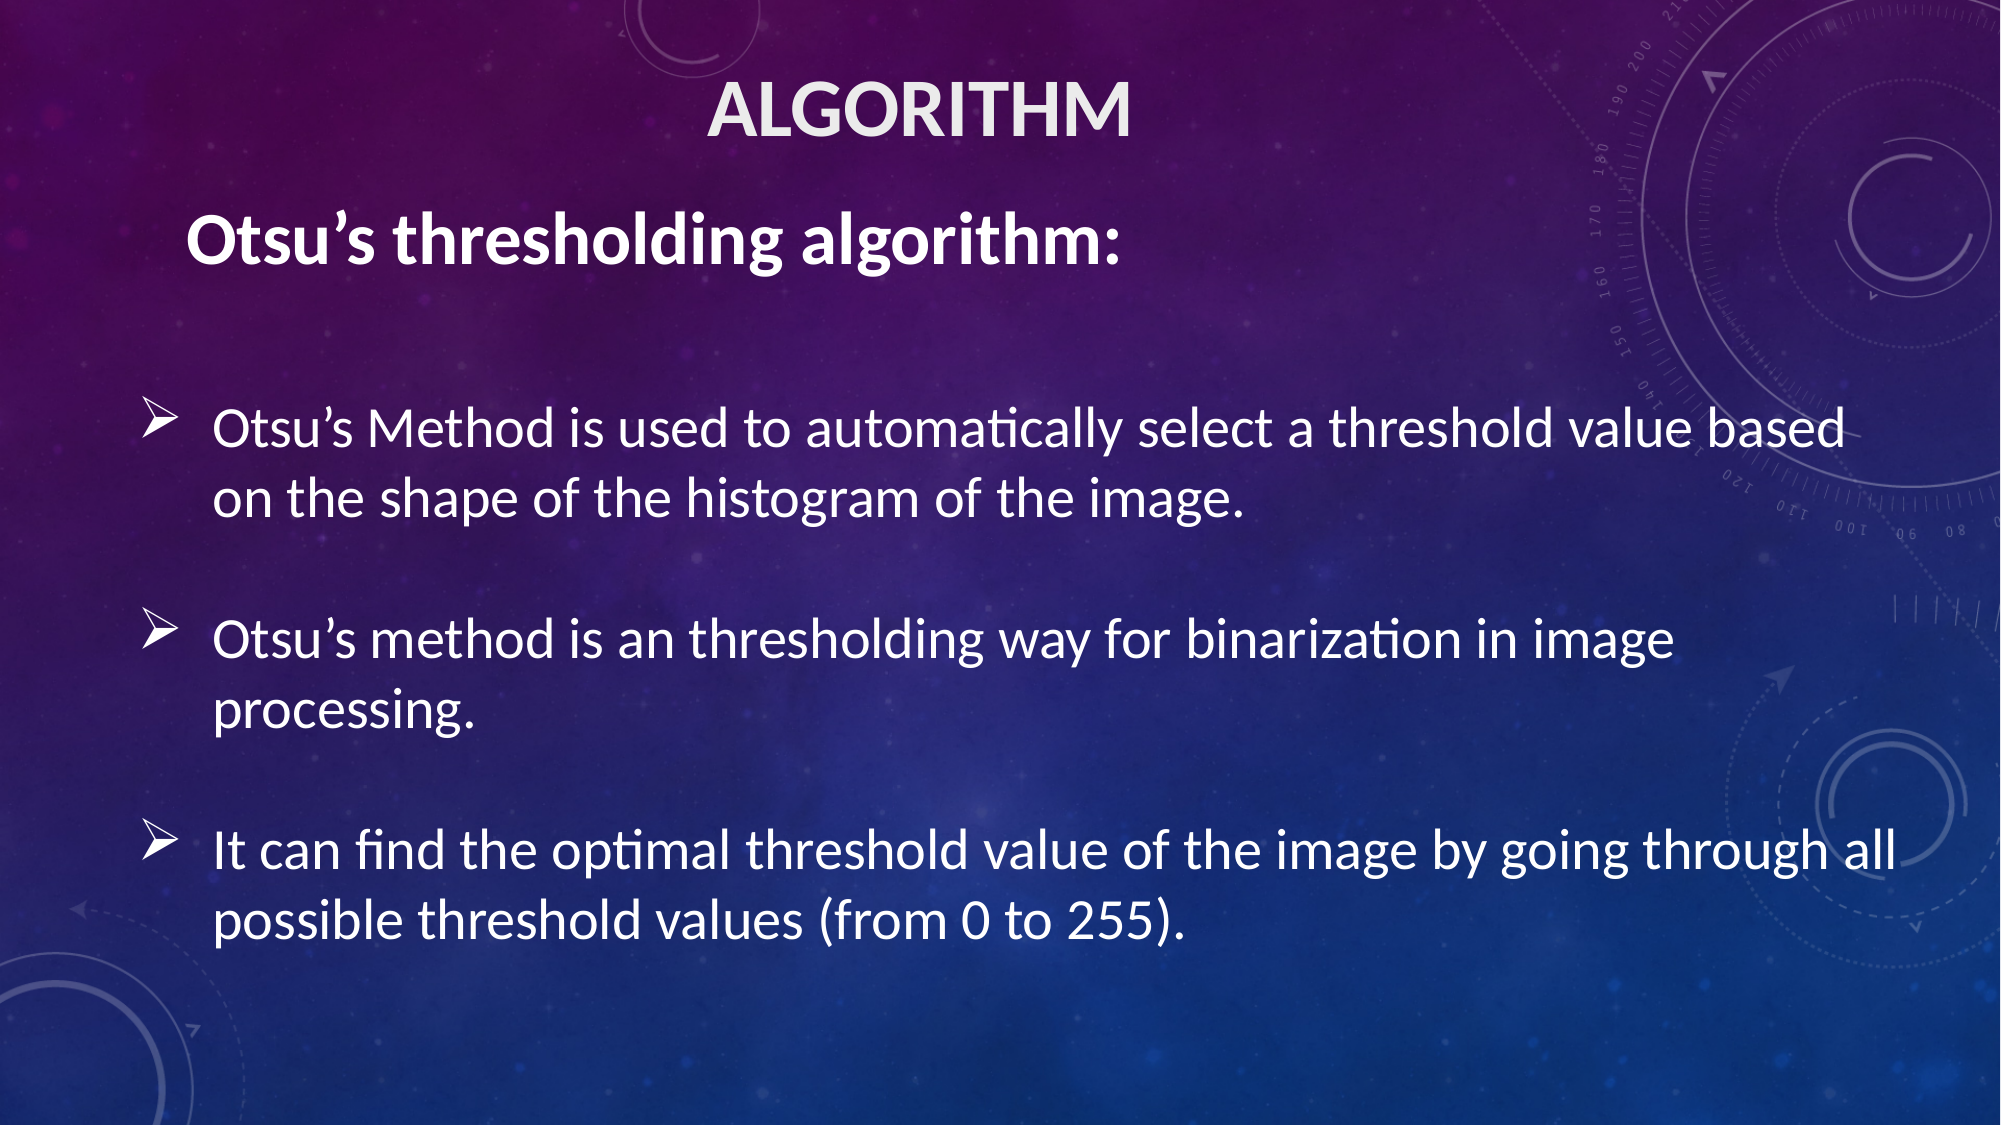

# ALGORITHM
Otsu’s thresholding algorithm:

Otsu’s Method is used to automatically select a threshold value based on the shape of the histogram of the image.

Otsu’s method is an thresholding way for binarization in image processing.

It can find the optimal threshold value of the image by going through all possible threshold values (from 0 to 255).